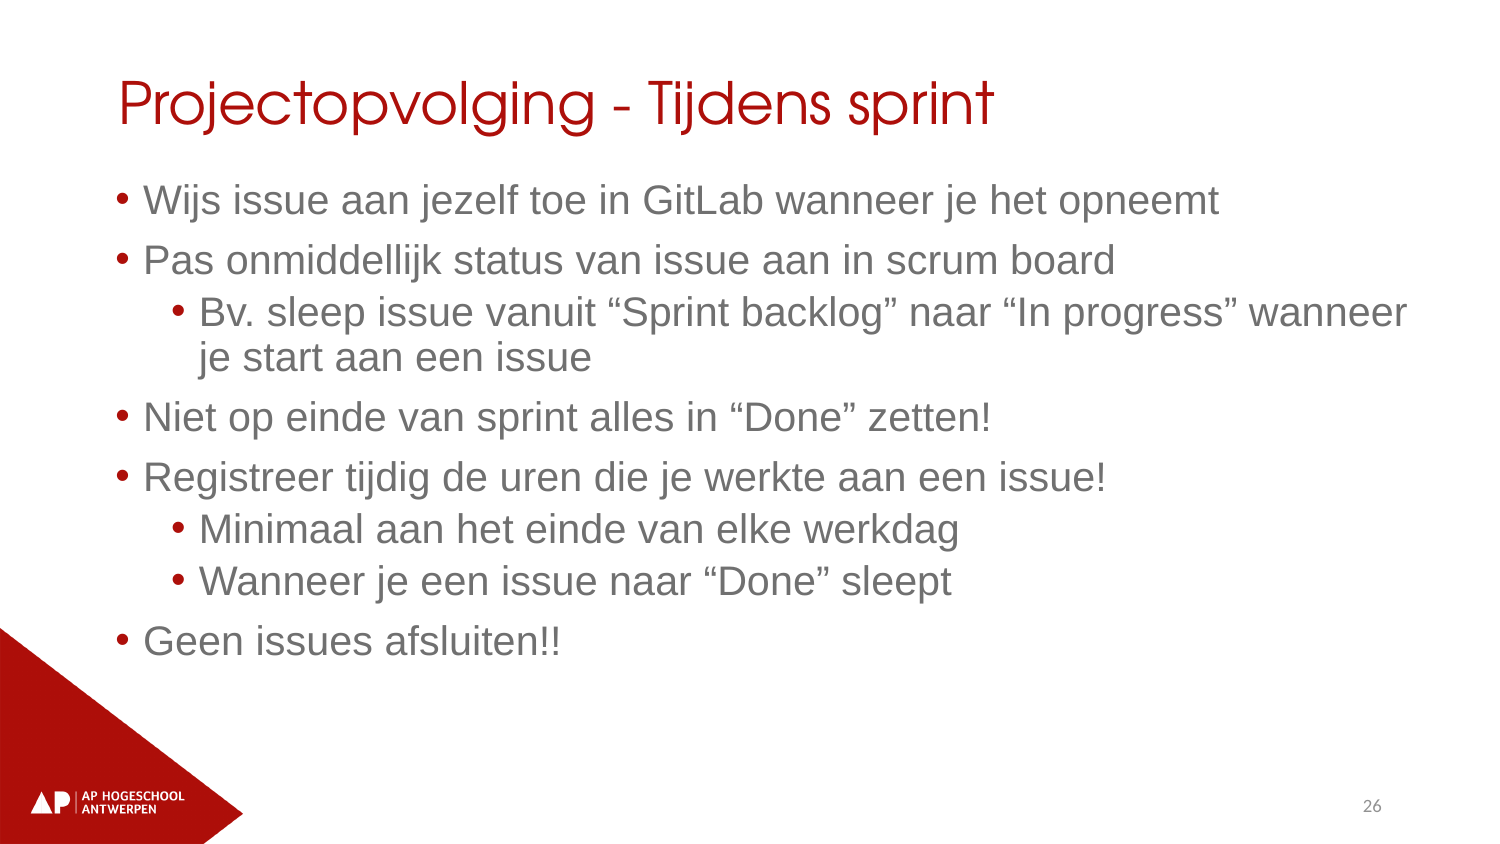

# Projectopvolging - Tijdens sprint
Wijs issue aan jezelf toe in GitLab wanneer je het opneemt
Pas onmiddellijk status van issue aan in scrum board
Bv. sleep issue vanuit “Sprint backlog” naar “In progress” wanneer je start aan een issue
Niet op einde van sprint alles in “Done” zetten!
Registreer tijdig de uren die je werkte aan een issue!
Minimaal aan het einde van elke werkdag
Wanneer je een issue naar “Done” sleept
Geen issues afsluiten!!

26